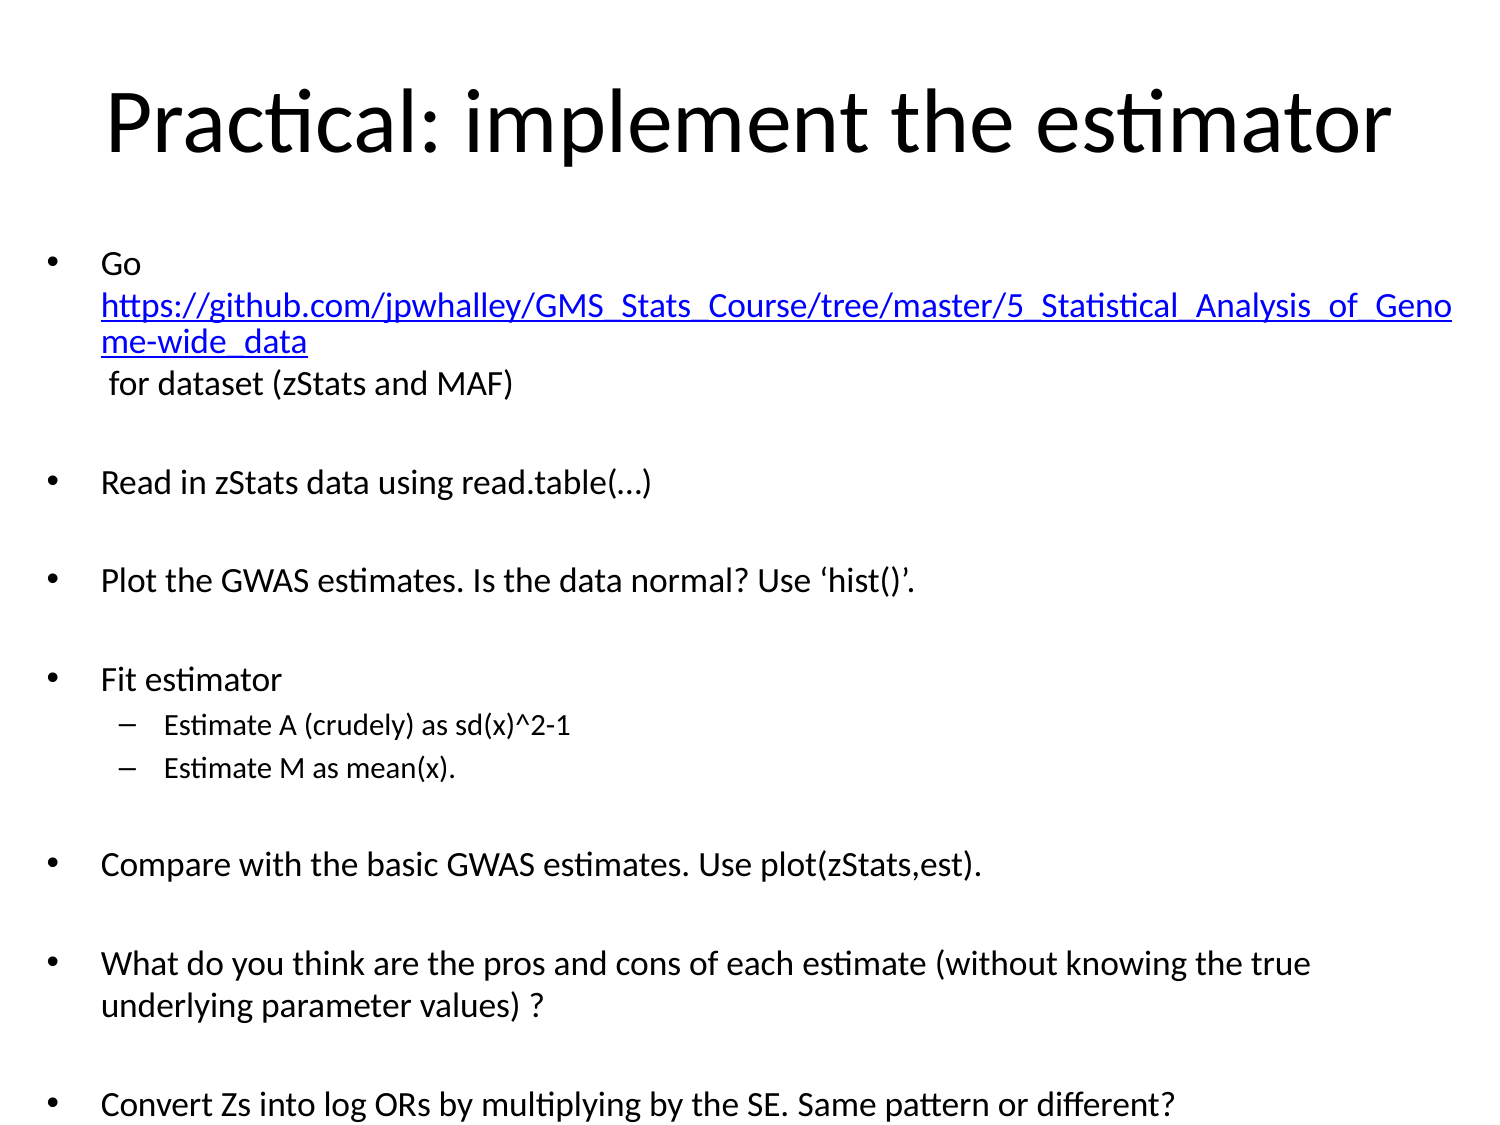

# Practical: implement the estimator
Go https://github.com/jpwhalley/GMS_Stats_Course/tree/master/5_Statistical_Analysis_of_Genome-wide_data for dataset (zStats and MAF)

Read in zStats data using read.table(…)

Plot the GWAS estimates. Is the data normal? Use ‘hist()’.

Fit estimator
Estimate A (crudely) as sd(x)^2-1
Estimate M as mean(x).

Compare with the basic GWAS estimates. Use plot(zStats,est).

What do you think are the pros and cons of each estimate (without knowing the true underlying parameter values) ?

Convert Zs into log ORs by multiplying by the SE. Same pattern or different?